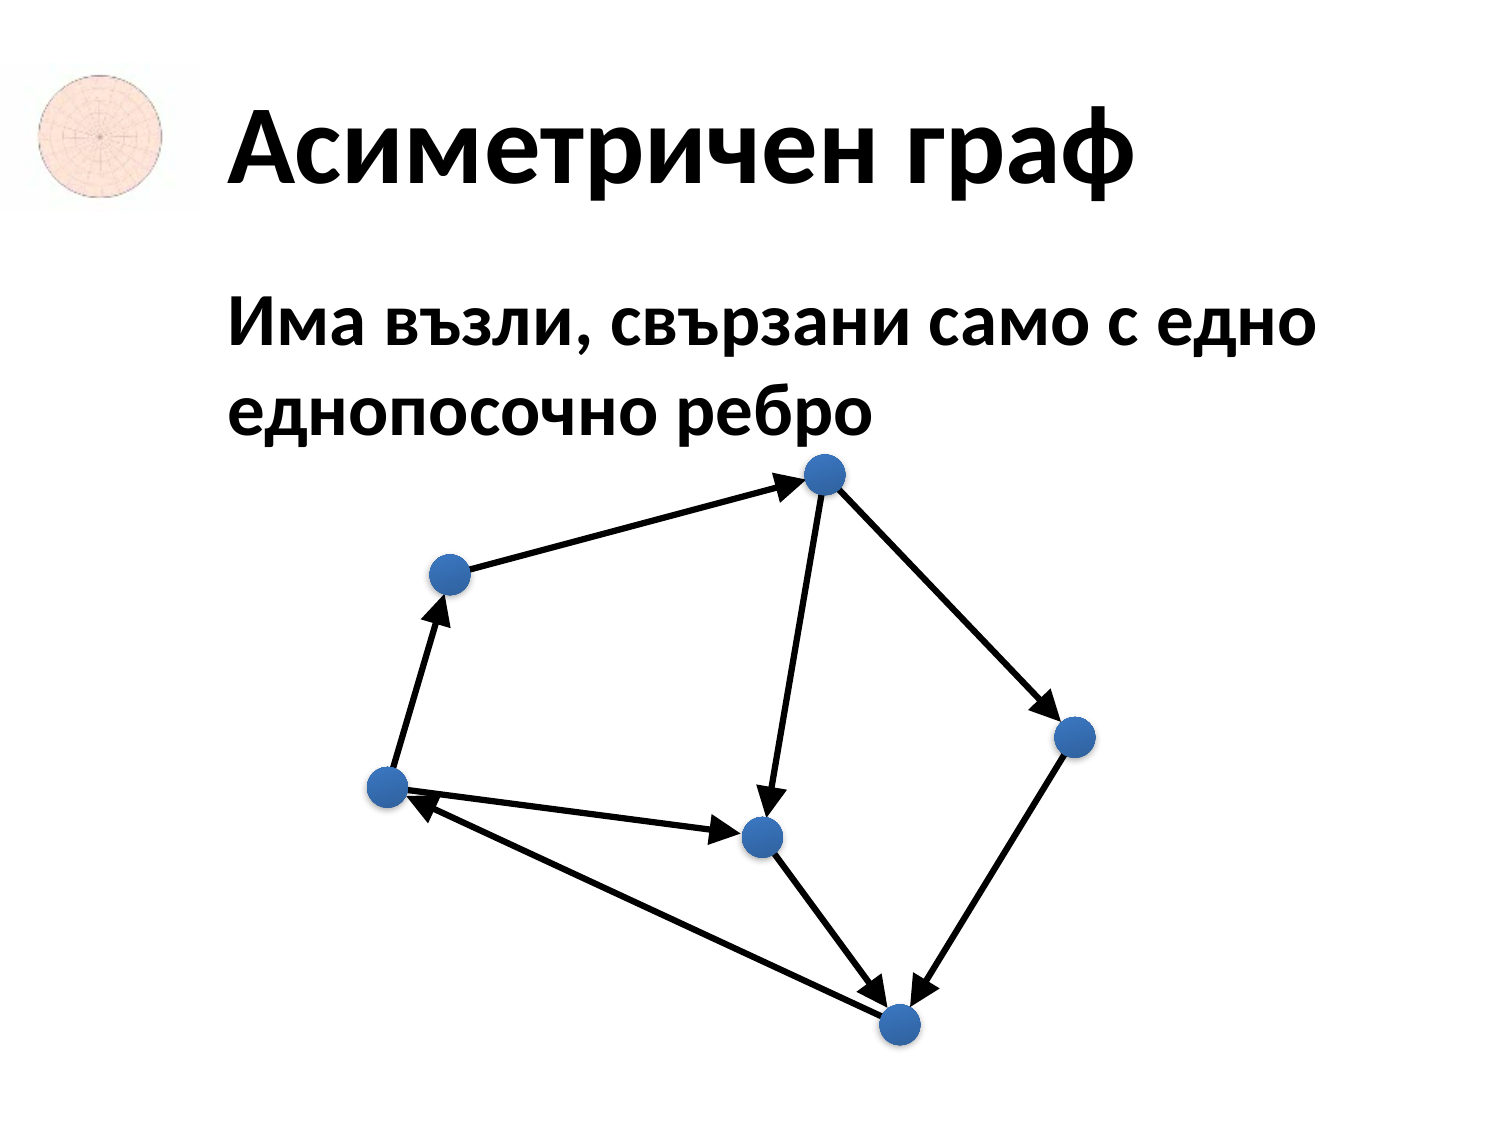

# Асиметричен граф
Има възли, свързани само с едно еднопосочно ребро